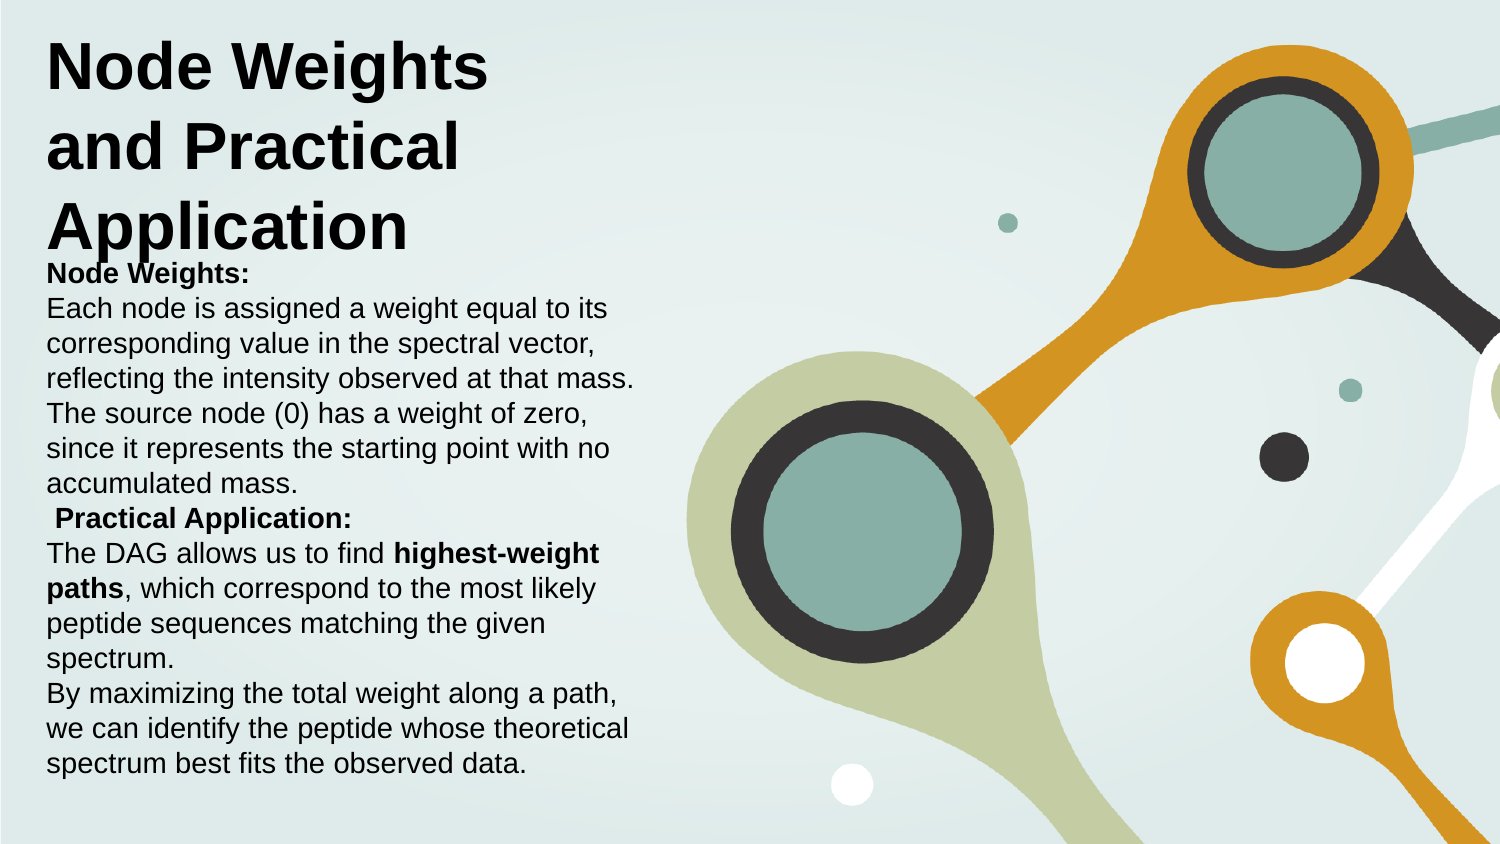

Node Weights and Practical Application

Node Weights:
Each node is assigned a weight equal to its corresponding value in the spectral vector, reflecting the intensity observed at that mass.
The source node (0) has a weight of zero, since it represents the starting point with no accumulated mass.
 Practical Application:
The DAG allows us to find highest-weight paths, which correspond to the most likely peptide sequences matching the given spectrum.
By maximizing the total weight along a path, we can identify the peptide whose theoretical spectrum best fits the observed data.